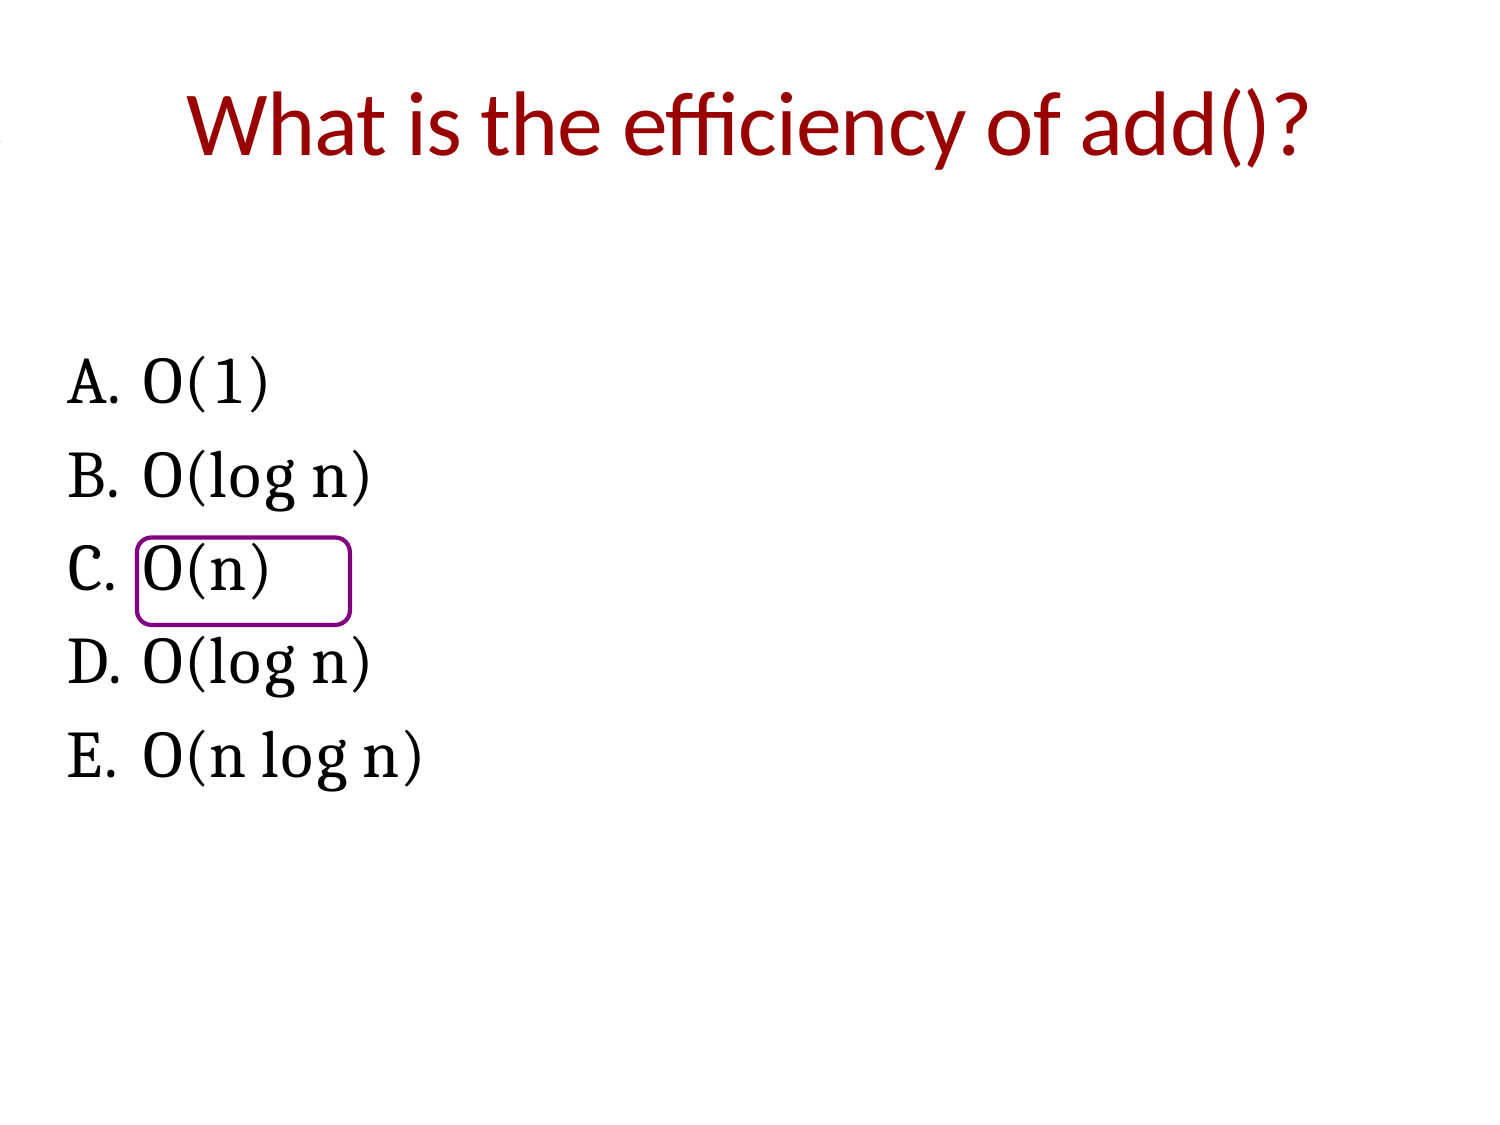

# What is the efficiency of add()?

O(1)
O(log n)
O(n)
O(log n)
O(n log n)